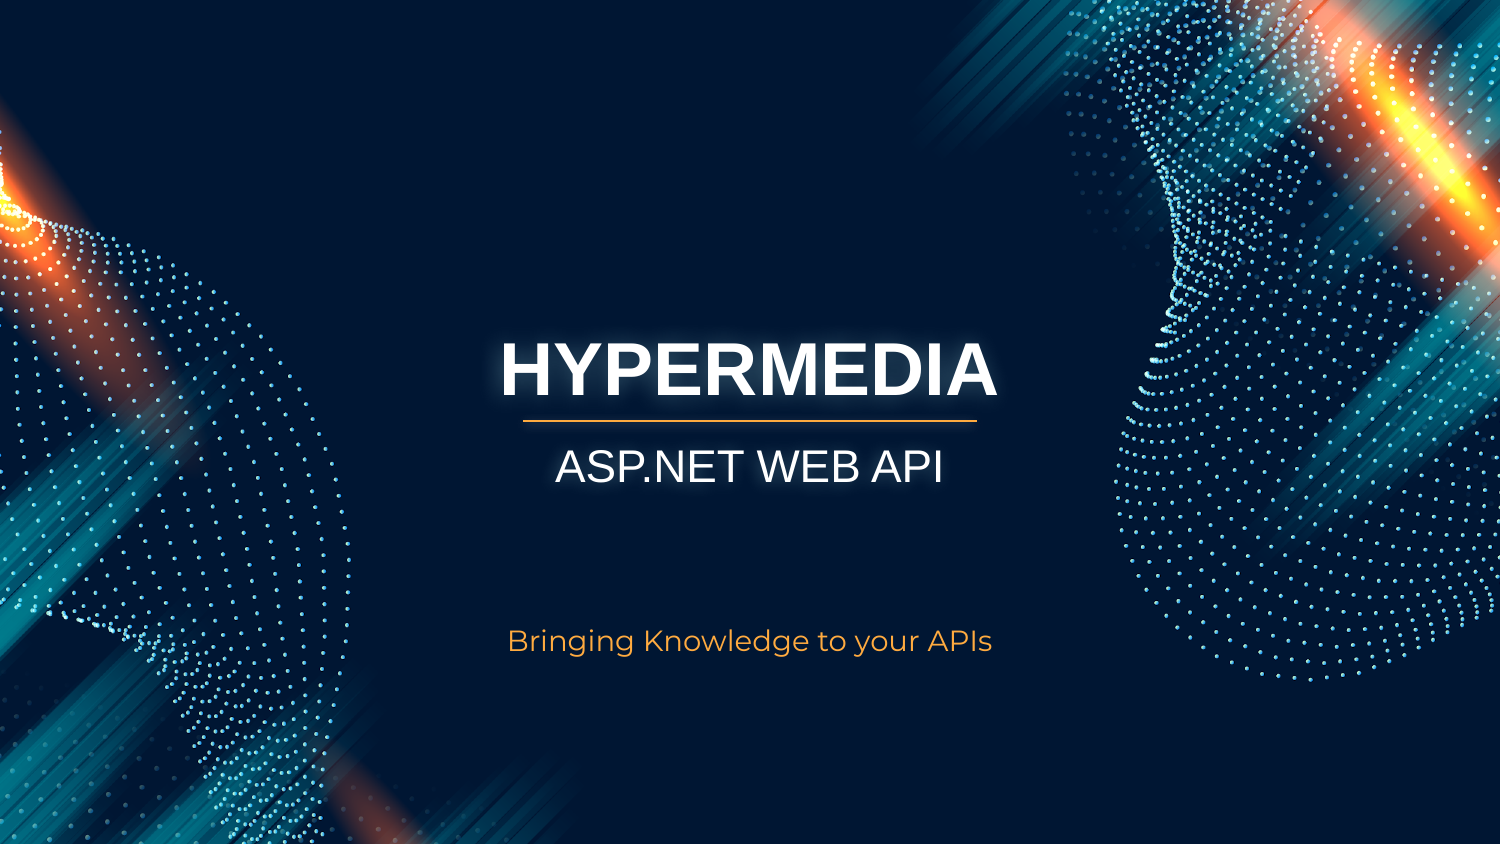

# HYPERMEDIA
ASP.NET WEB API
Bringing Knowledge to your APIs